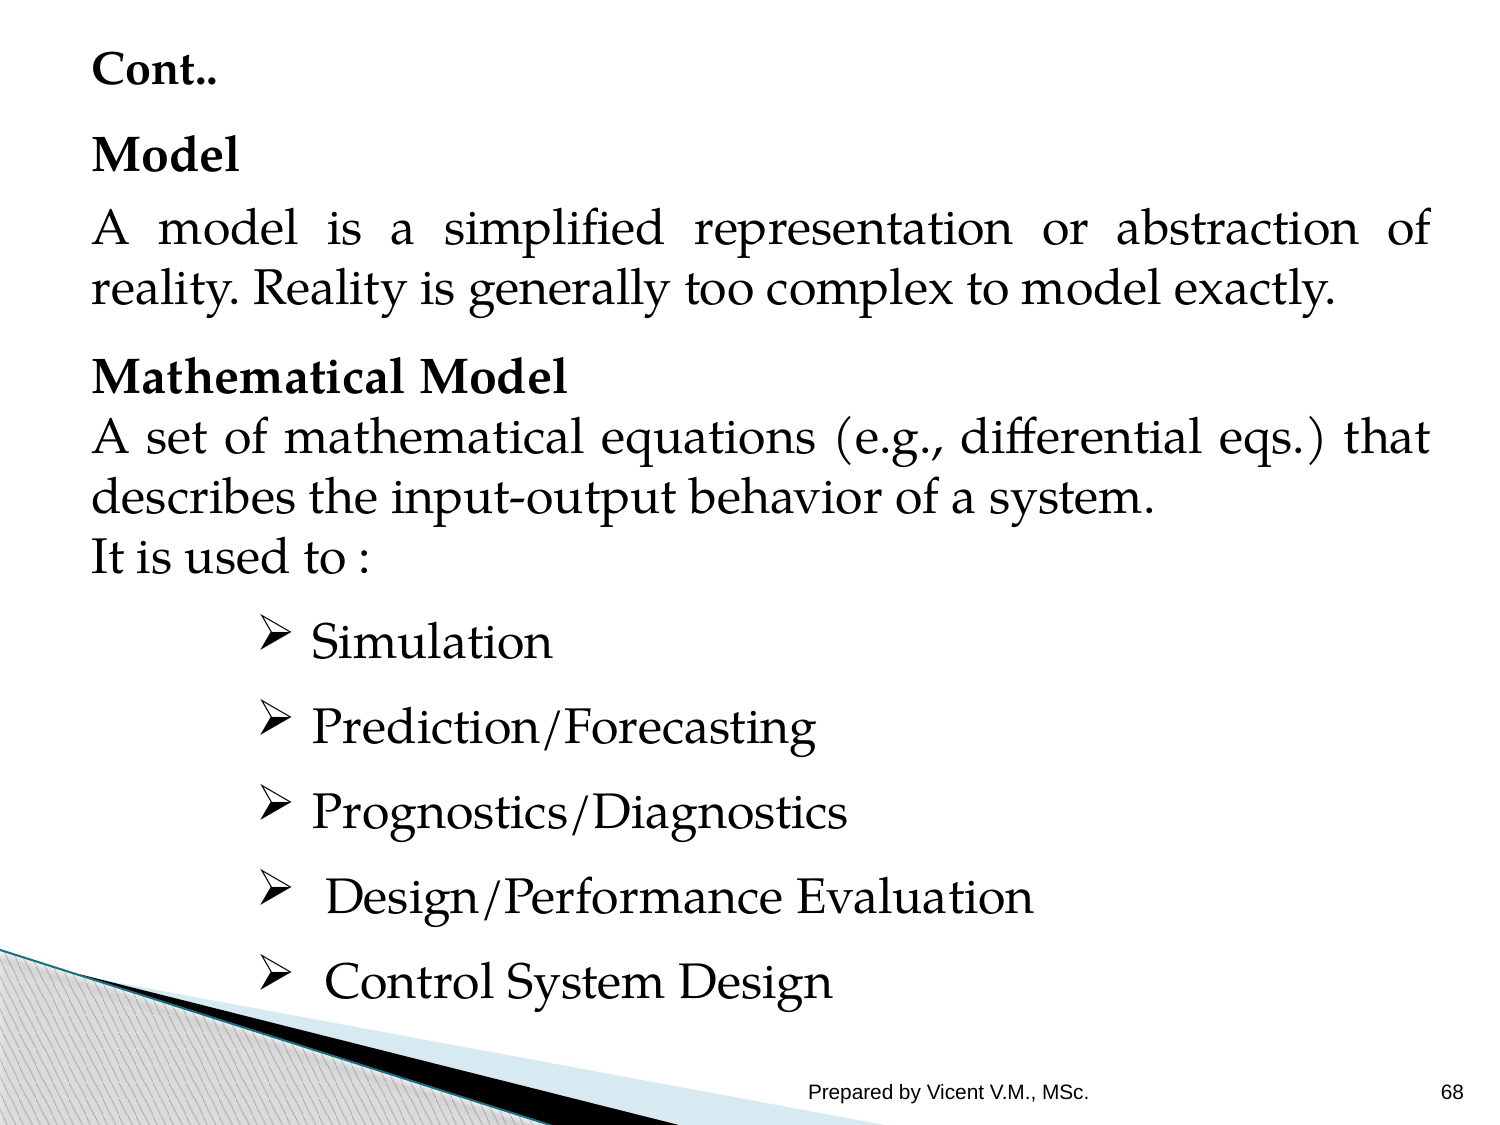

# Cont..
Model
A model is a simplified representation or abstraction of reality. Reality is generally too complex to model exactly.
Mathematical Model
A set of mathematical equations (e.g., differential eqs.) that describes the input-output behavior of a system.
It is used to :
Simulation
Prediction/Forecasting
Prognostics/Diagnostics
 Design/Performance Evaluation
 Control System Design

Prepared by Vicent V.M., MSc.
68